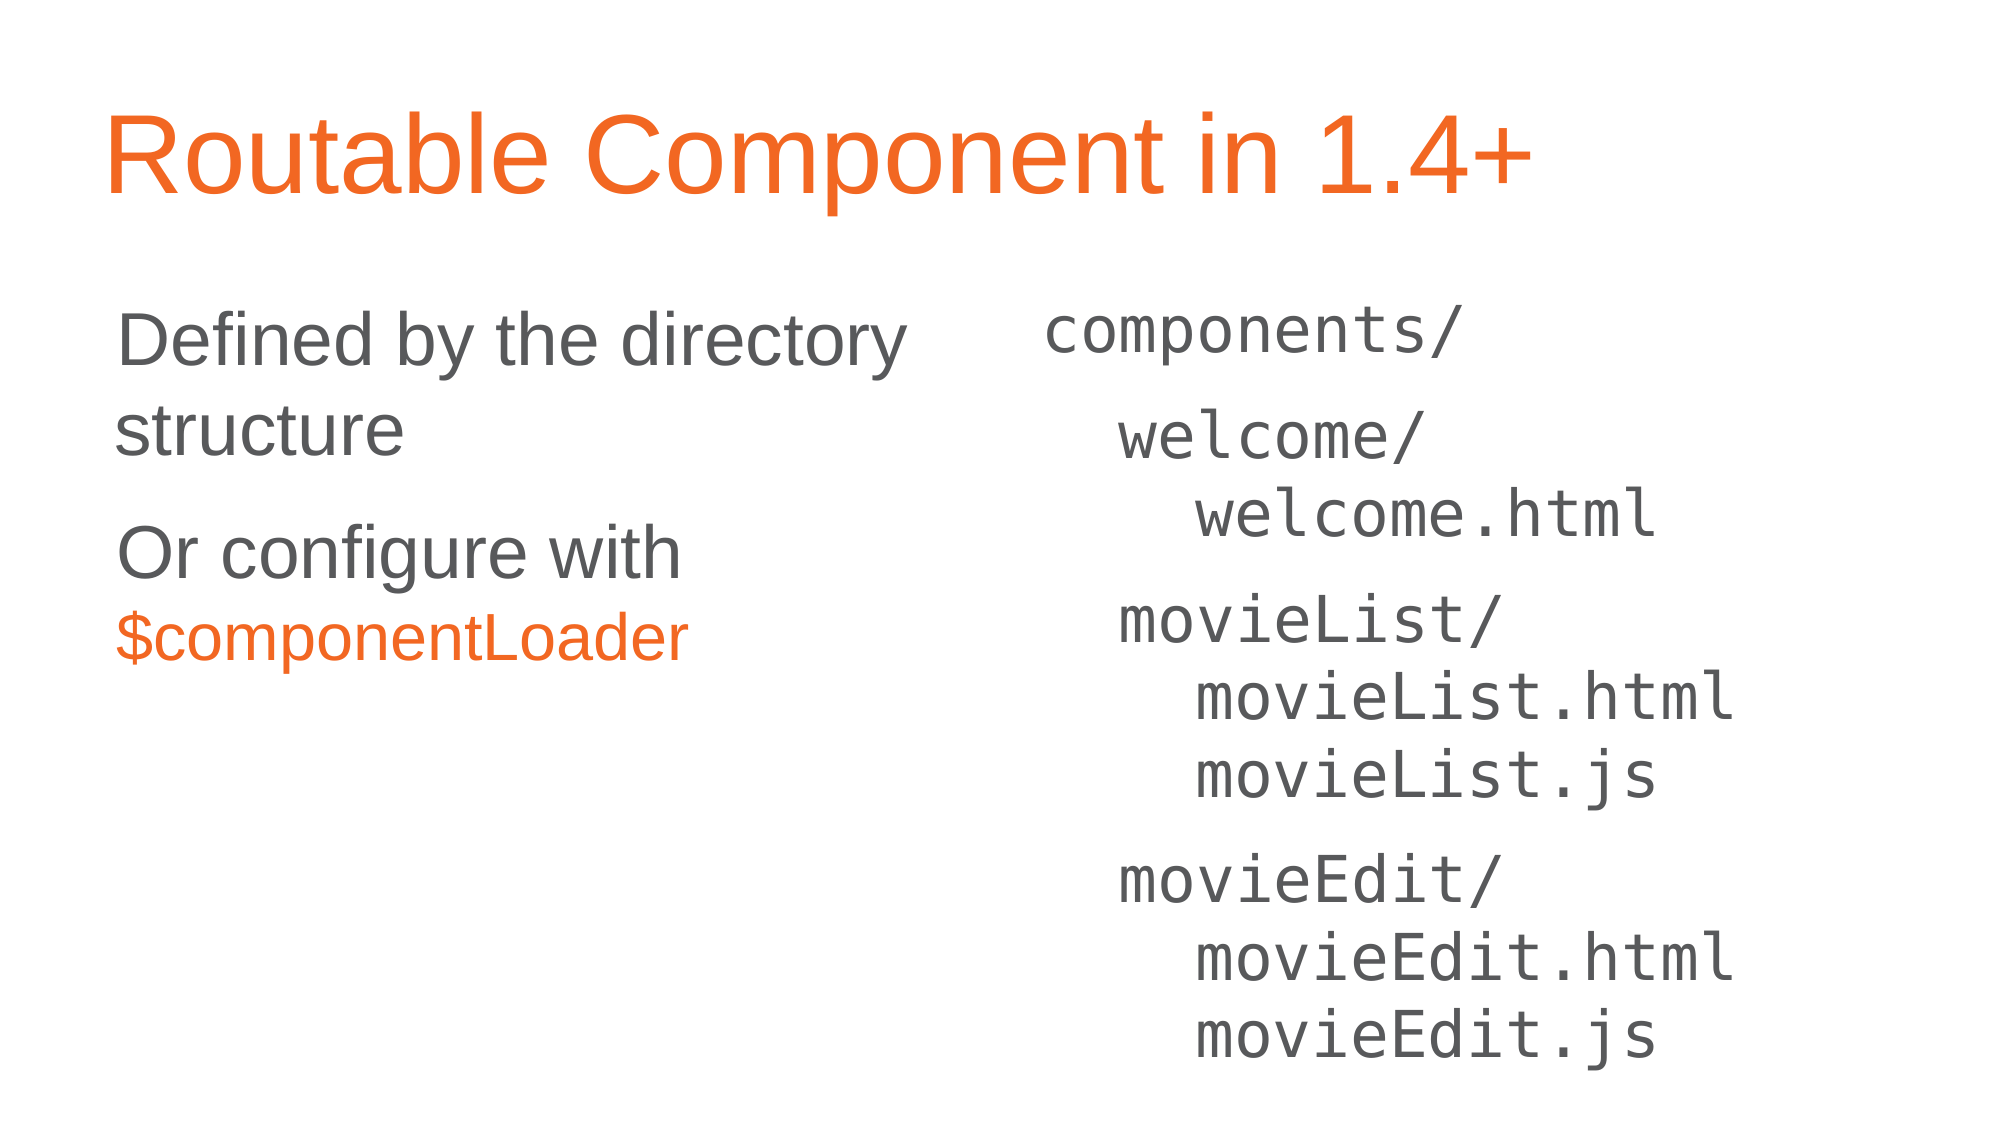

# Routable Component in 1.4+
components/
  welcome/
    welcome.html
  movieList/
    movieList.html
    movieList.js
  movieEdit/
    movieEdit.html
    movieEdit.js
Defined by the directory structure
Or configure with
$componentLoader